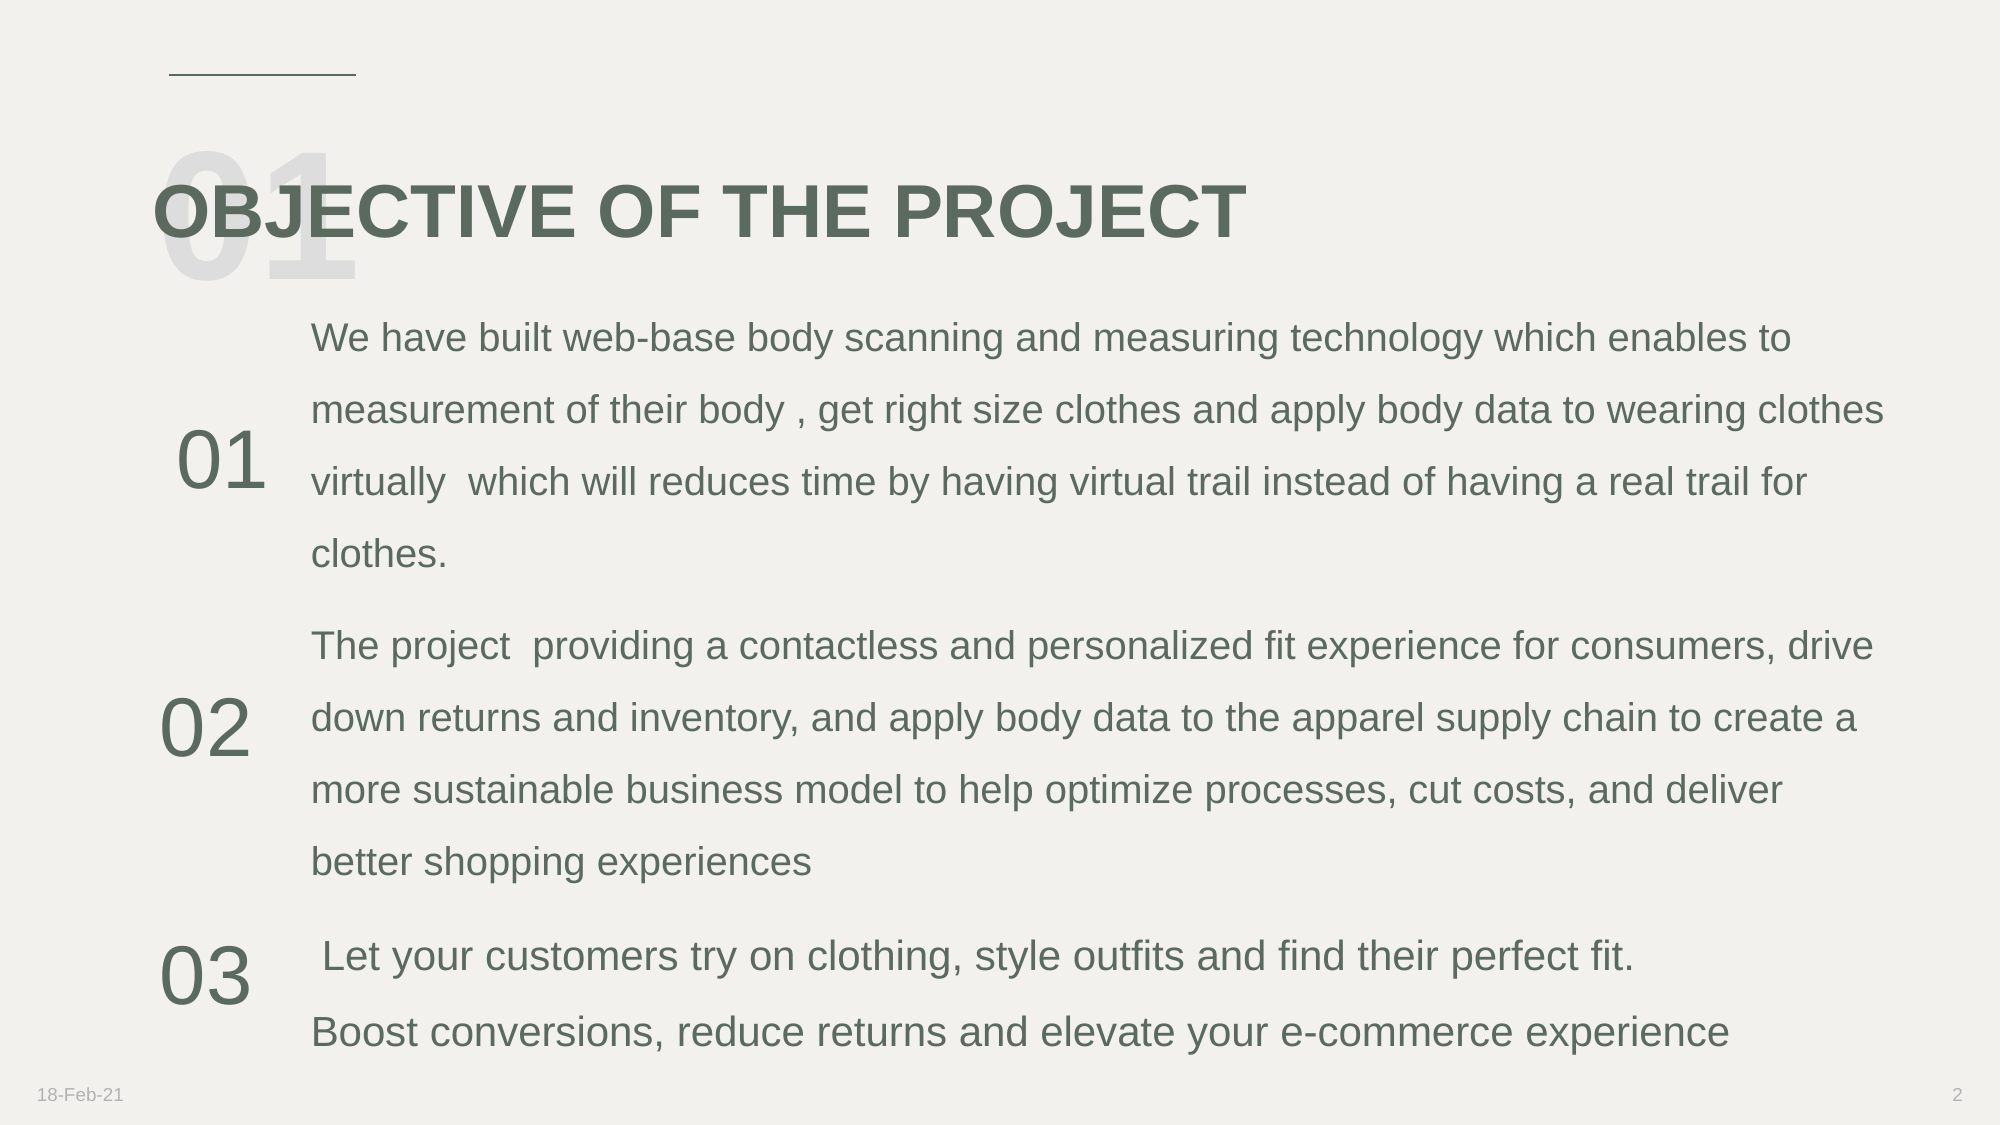

01
OBJECTIVE OF THE PROJECT
We have built web-base body scanning and measuring technology which enables to measurement of their body , get right size clothes and apply body data to wearing clothes virtually  which will reduces time by having virtual trail instead of having a real trail for clothes.
The project  providing a contactless and personalized fit experience for consumers, drive down returns and inventory, and apply body data to the apparel supply chain to create a more sustainable business model to help optimize processes, cut costs, and deliver better shopping experiences
 Let your customers try on clothing, style outfits and find their perfect fit.
Boost conversions, reduce returns and elevate your e-commerce experience

01
02
03
18-Feb-21
2